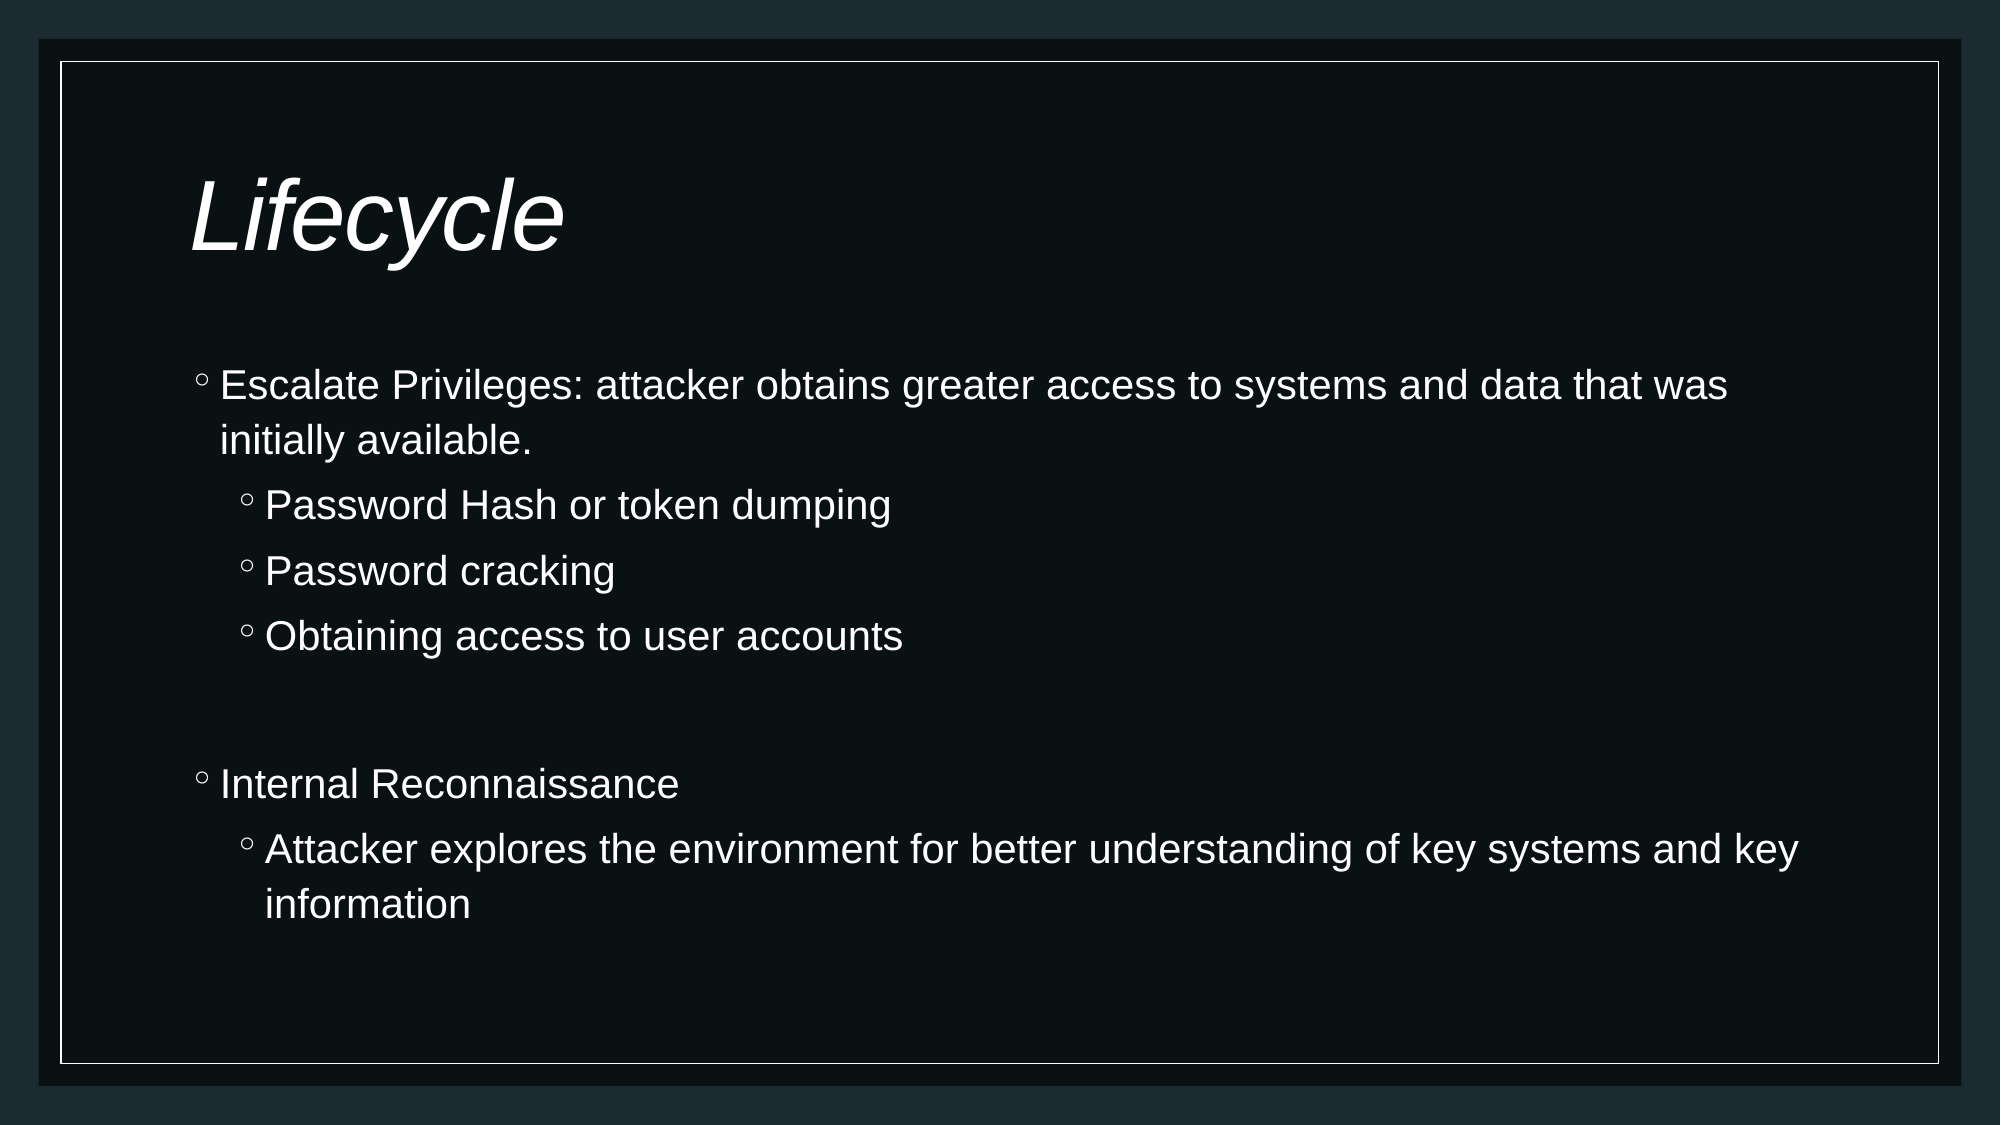

# Lifecycle
Escalate Privileges: attacker obtains greater access to systems and data that was initially available.
Password Hash or token dumping
Password cracking
Obtaining access to user accounts

Internal Reconnaissance
Attacker explores the environment for better understanding of key systems and key information